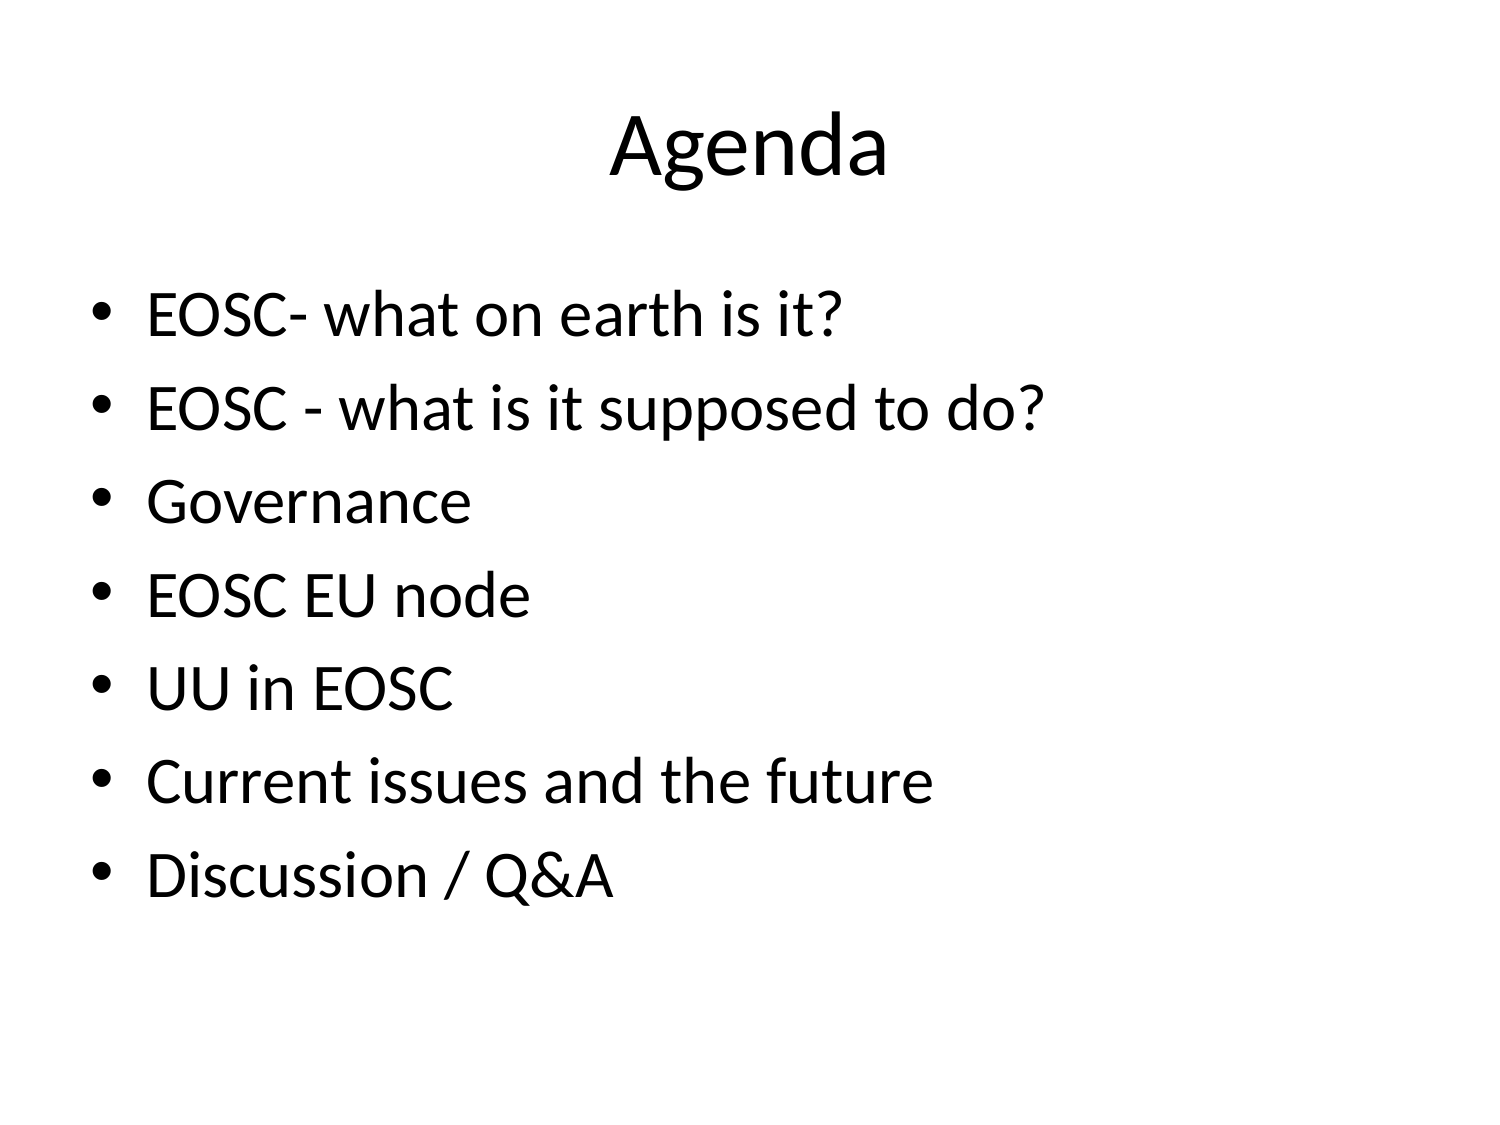

# Agenda
EOSC- what on earth is it?
EOSC - what is it supposed to do?
Governance
EOSC EU node
UU in EOSC
Current issues and the future
Discussion / Q&A